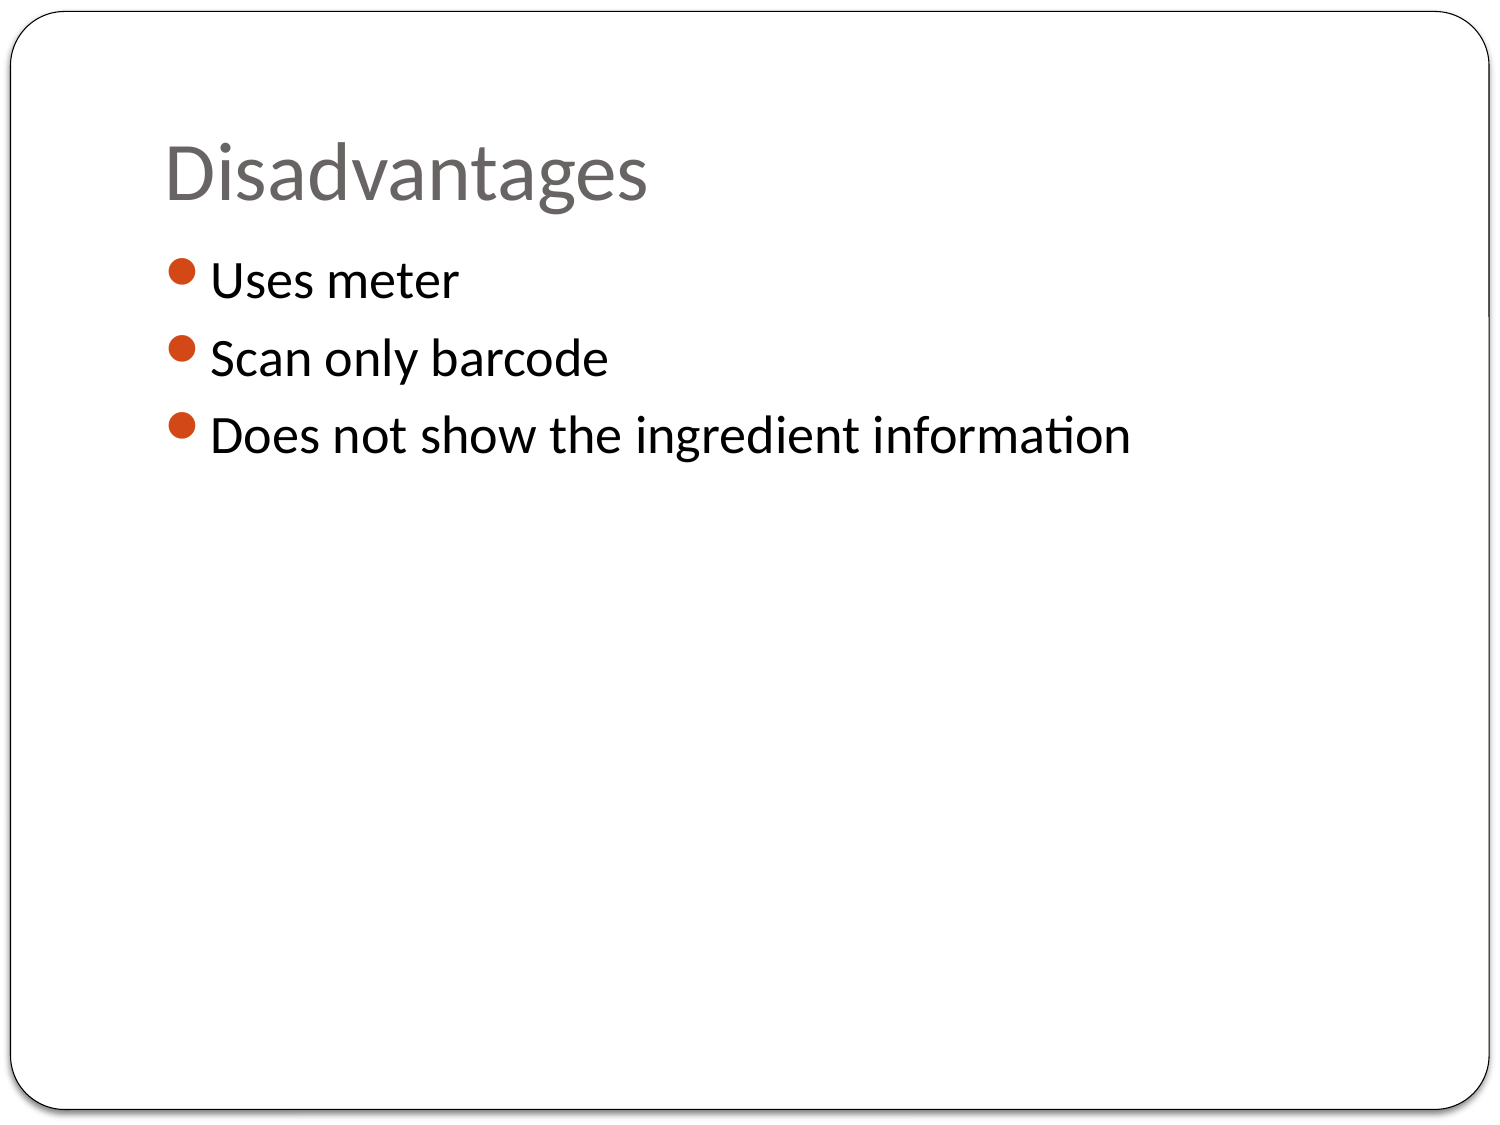

# Disadvantages
Uses meter
Scan only barcode
Does not show the ingredient information